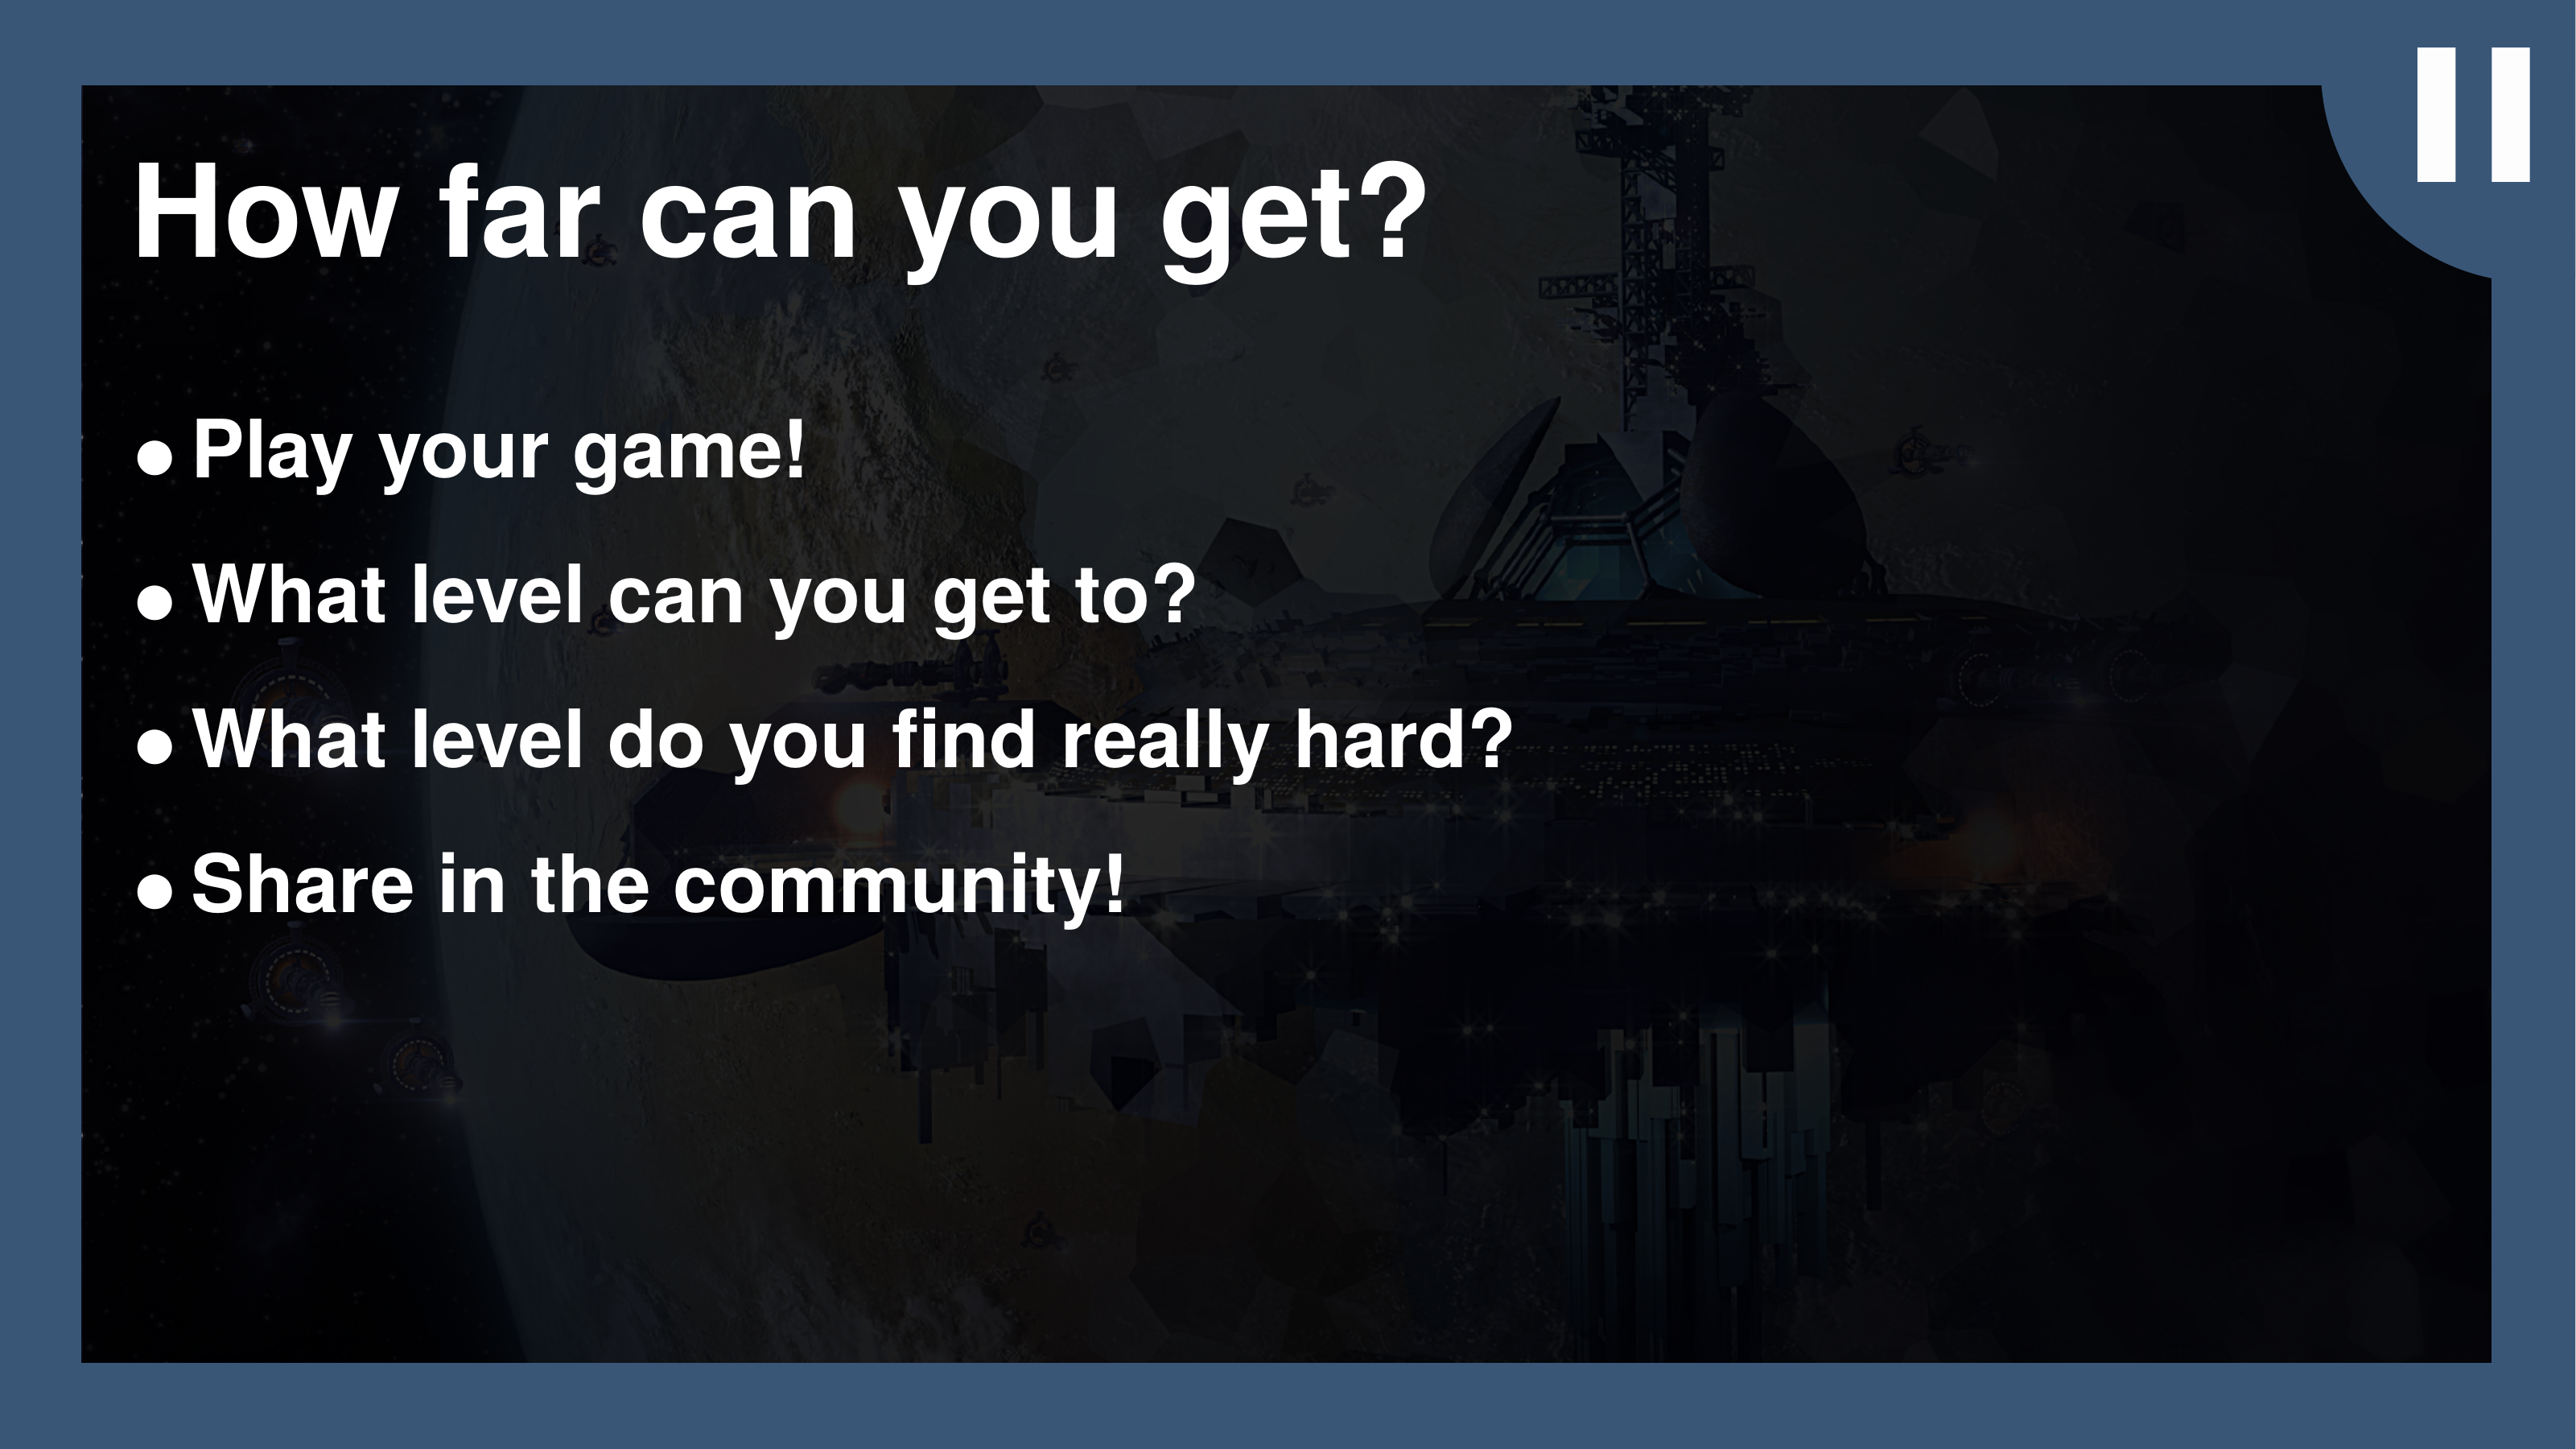

How far can you get?
Play your game!
What level can you get to?
What level do you find really hard?
Share in the community!